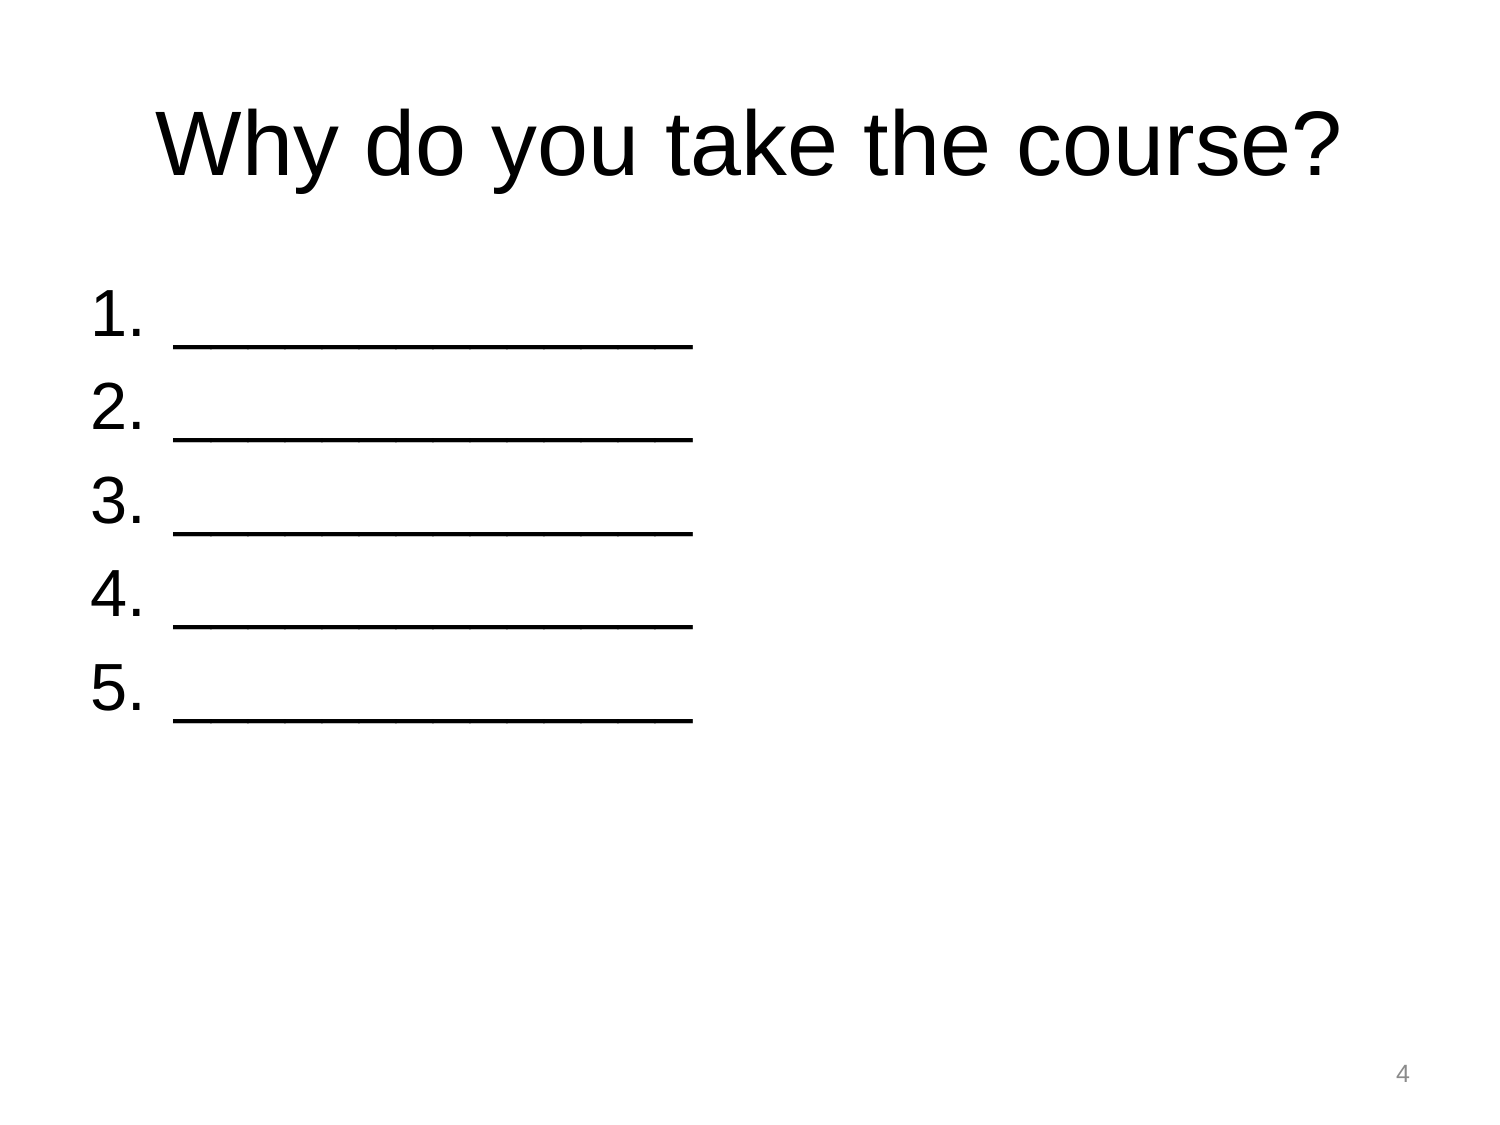

# Why do you take the course?
______________
______________
______________
______________
______________
4